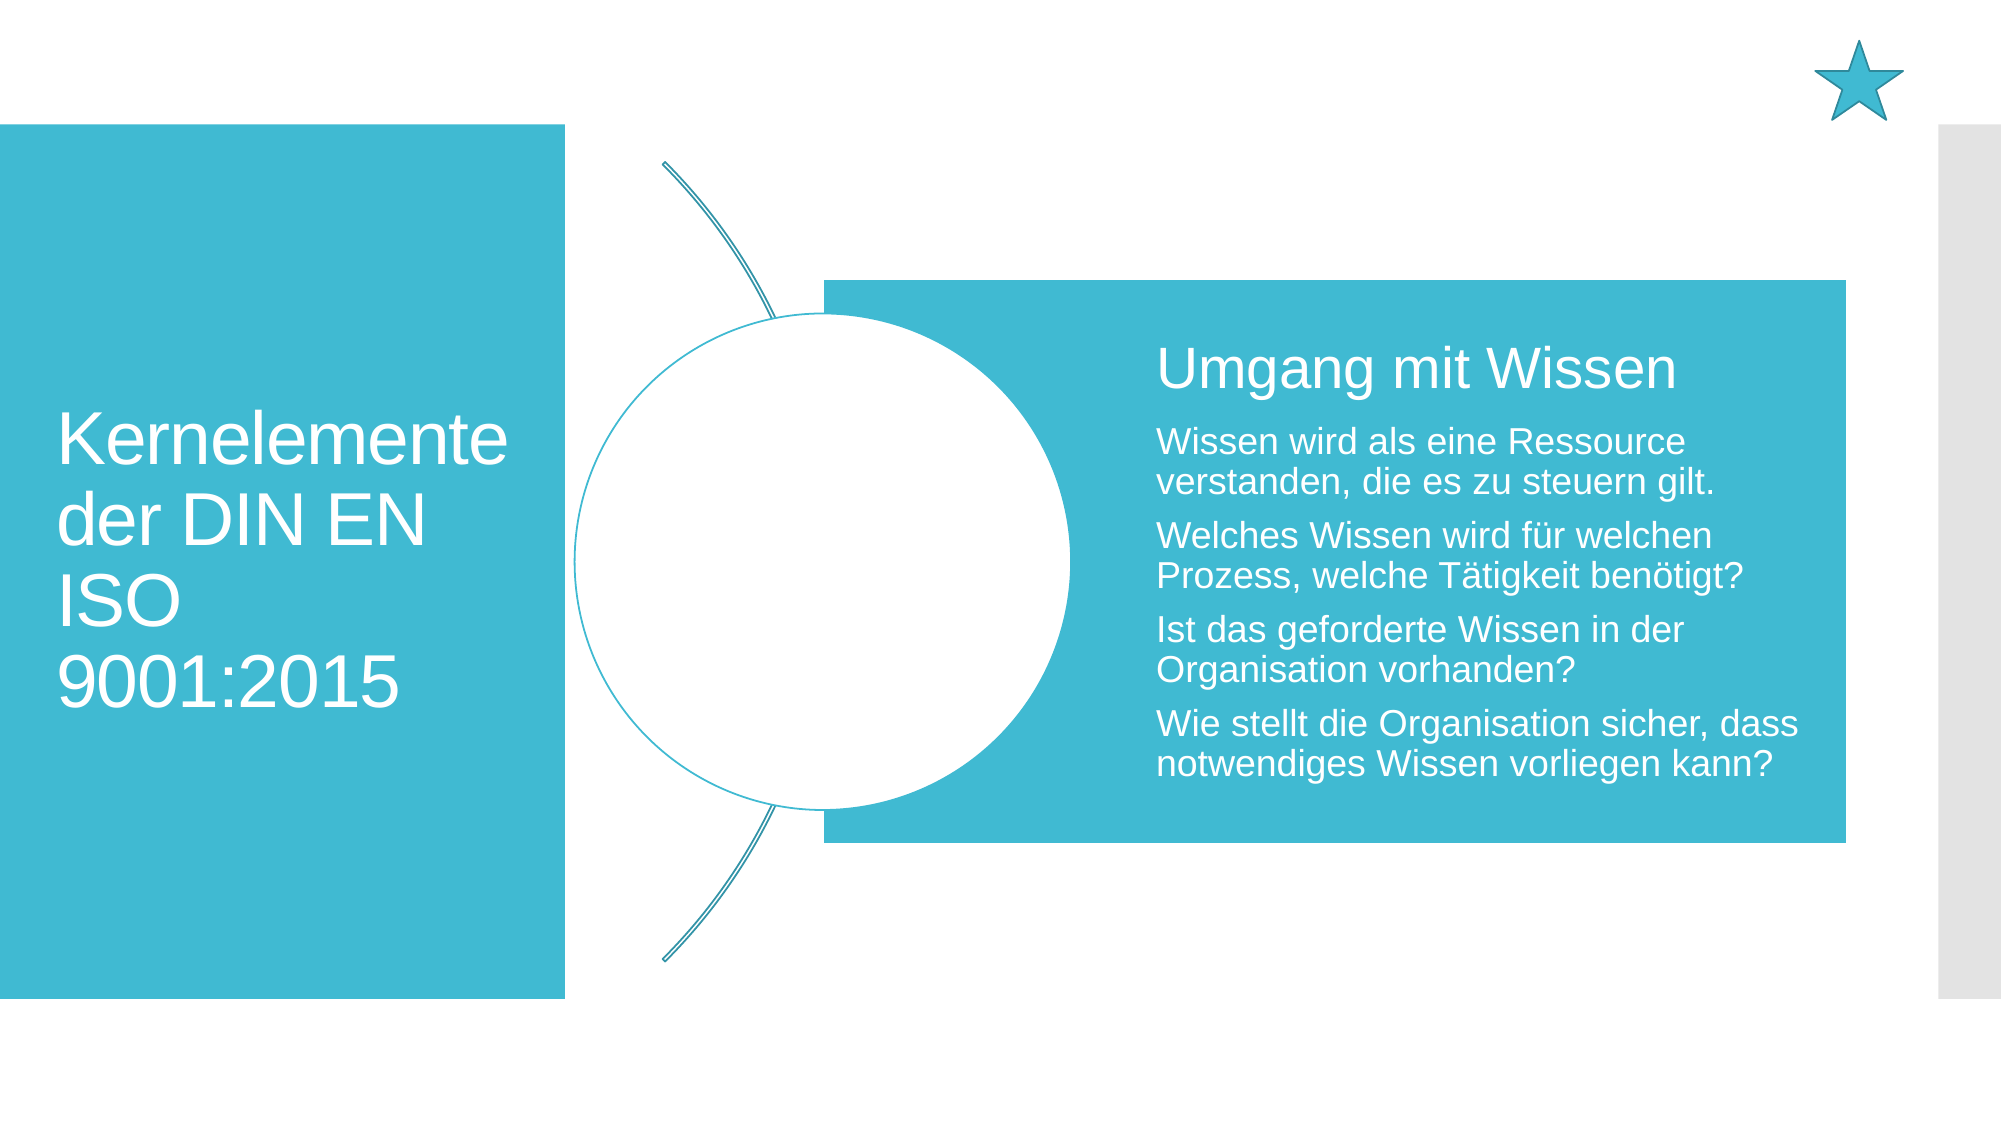

Umgang mit Wissen
Wissen wird als eine Ressource verstanden, die es zu steuern gilt.
Welches Wissen wird für welchen Prozess, welche Tätigkeit benötigt?
Ist das geforderte Wissen in der Organisation vorhanden?
Wie stellt die Organisation sicher, dass notwendiges Wissen vorliegen kann?
# Kernelemente der DIN EN ISO 9001:2015